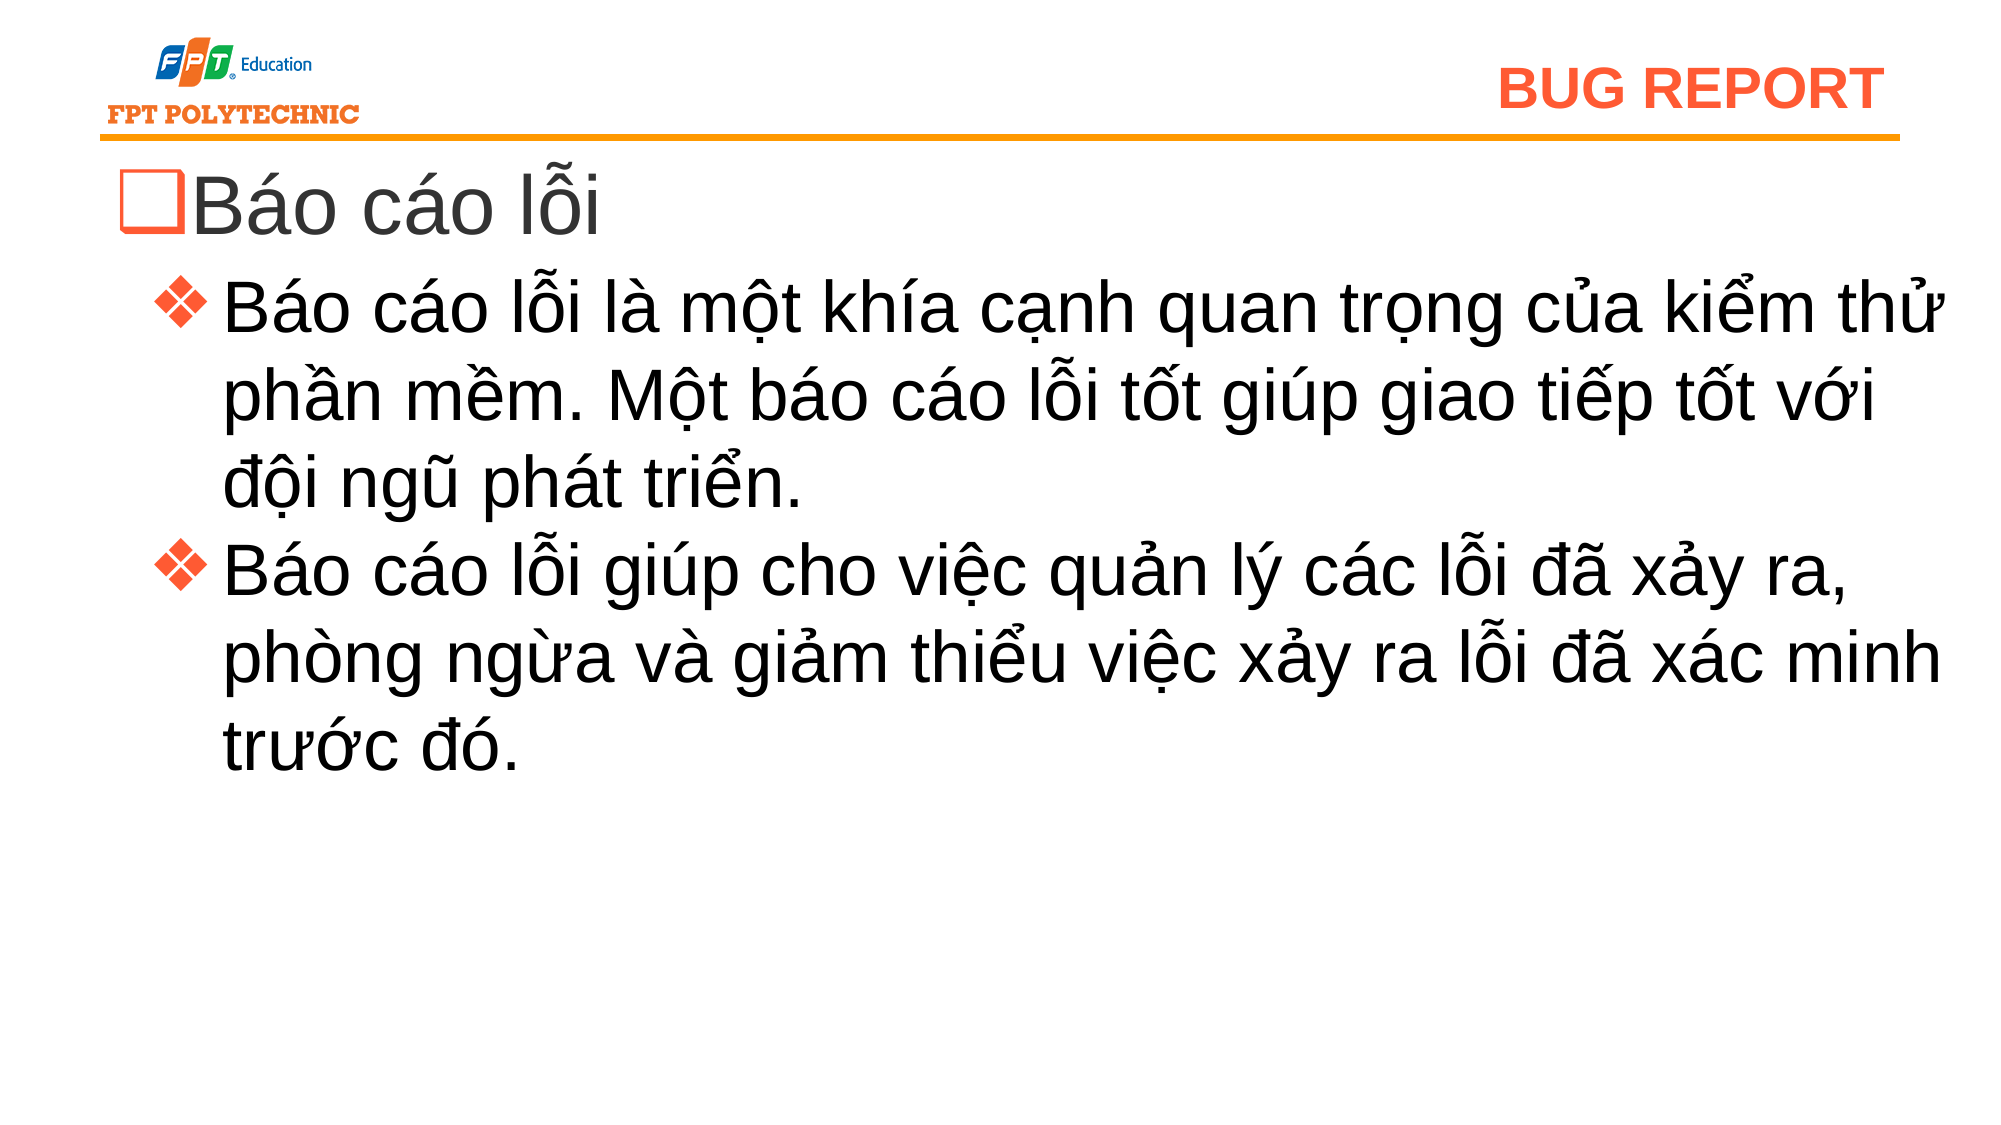

# bug report
Báo cáo lỗi
Báo cáo lỗi là một khía cạnh quan trọng của kiểm thử phần mềm. Một báo cáo lỗi tốt giúp giao tiếp tốt với đội ngũ phát triển.
Báo cáo lỗi giúp cho việc quản lý các lỗi đã xảy ra, phòng ngừa và giảm thiểu việc xảy ra lỗi đã xác minh trước đó.